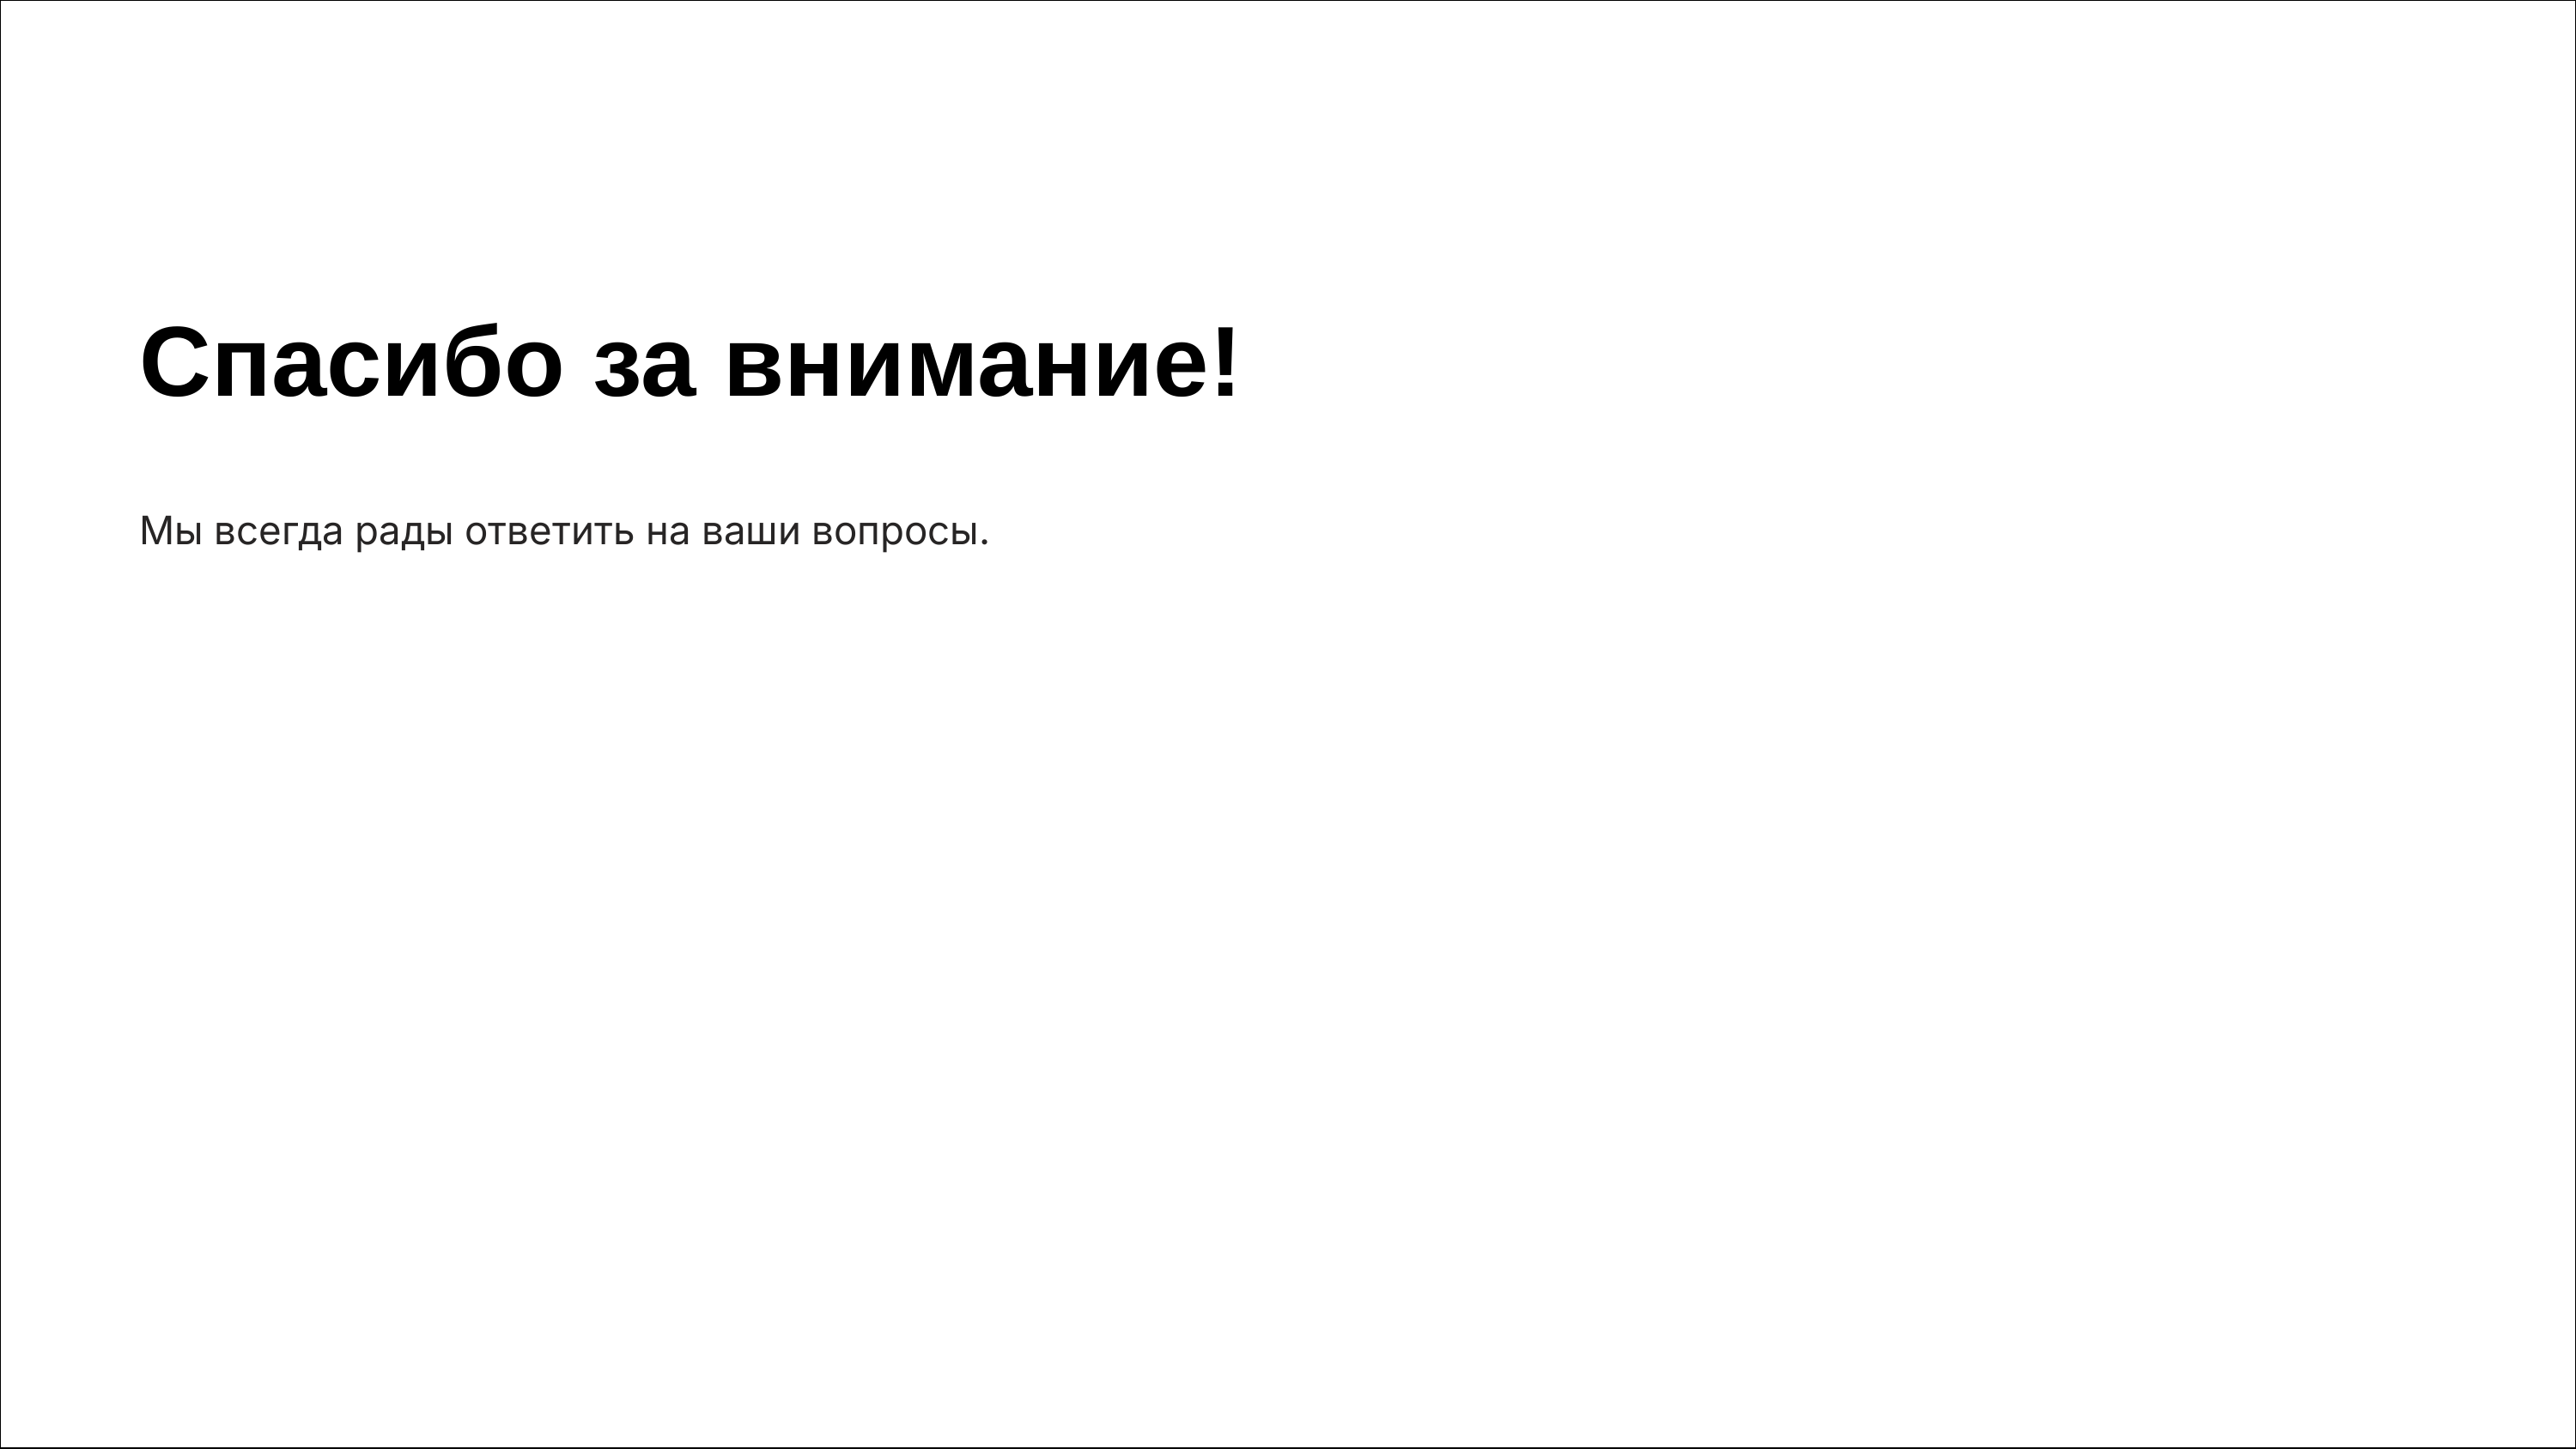

Спасибо за внимание!
Мы всегда рады ответить на ваши вопросы.